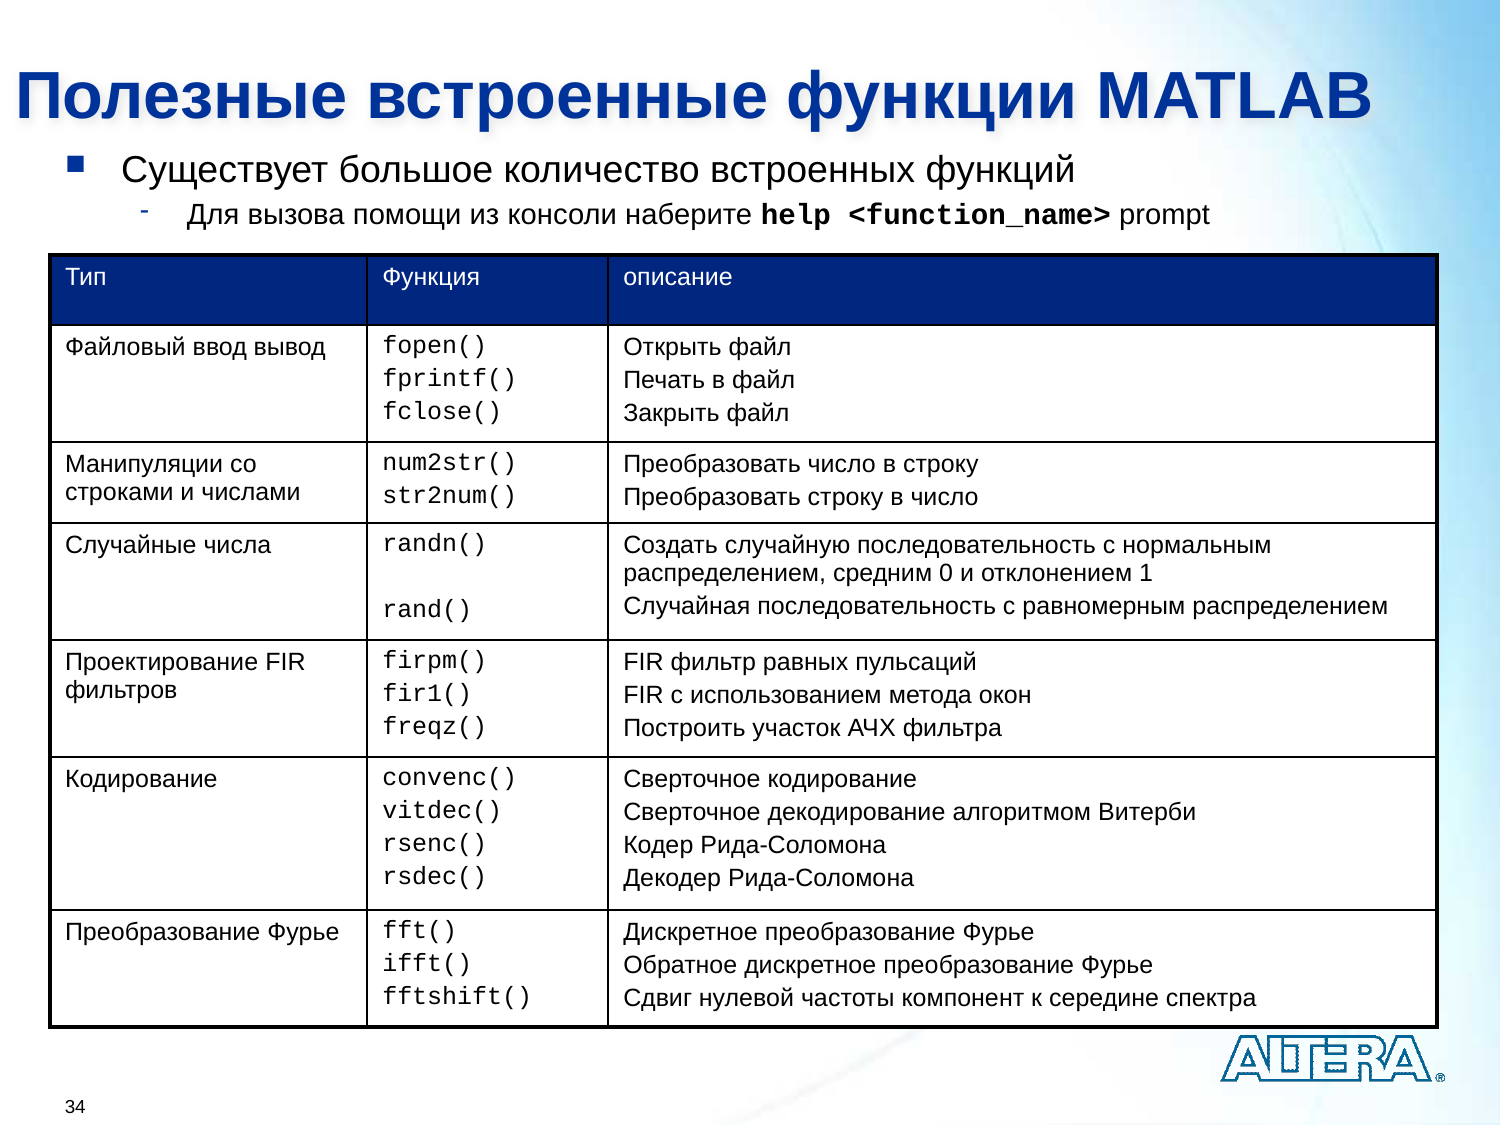

# Полезные встроенные функции MATLAB
Существует большое количество встроенных функций
Для вызова помощи из консоли наберите help <function_name> prompt
| Тип | Функция | описание |
| --- | --- | --- |
| Файловый ввод вывод | fopen() fprintf() fclose() | Открыть файл Печать в файл Закрыть файл |
| Манипуляции со строками и числами | num2str() str2num() | Преобразовать число в строку Преобразовать строку в число |
| Случайные числа | randn() rand() | Создать случайную последовательность с нормальным распределением, средним 0 и отклонением 1 Случайная последовательность с равномерным распределением |
| Проектирование FIR фильтров | firpm() fir1() freqz() | FIR фильтр равных пульсаций FIR с использованием метода окон Построить участок АЧХ фильтра |
| Кодирование | convenc() vitdec() rsenc() rsdec() | Сверточное кодирование Сверточное декодирование алгоритмом Витерби Кодер Рида-Соломона Декодер Рида-Соломона |
| Преобразование Фурье | fft() ifft() fftshift() | Дискретное преобразование Фурье Обратное дискретное преобразование Фурье Сдвиг нулевой частоты компонент к середине спектра |